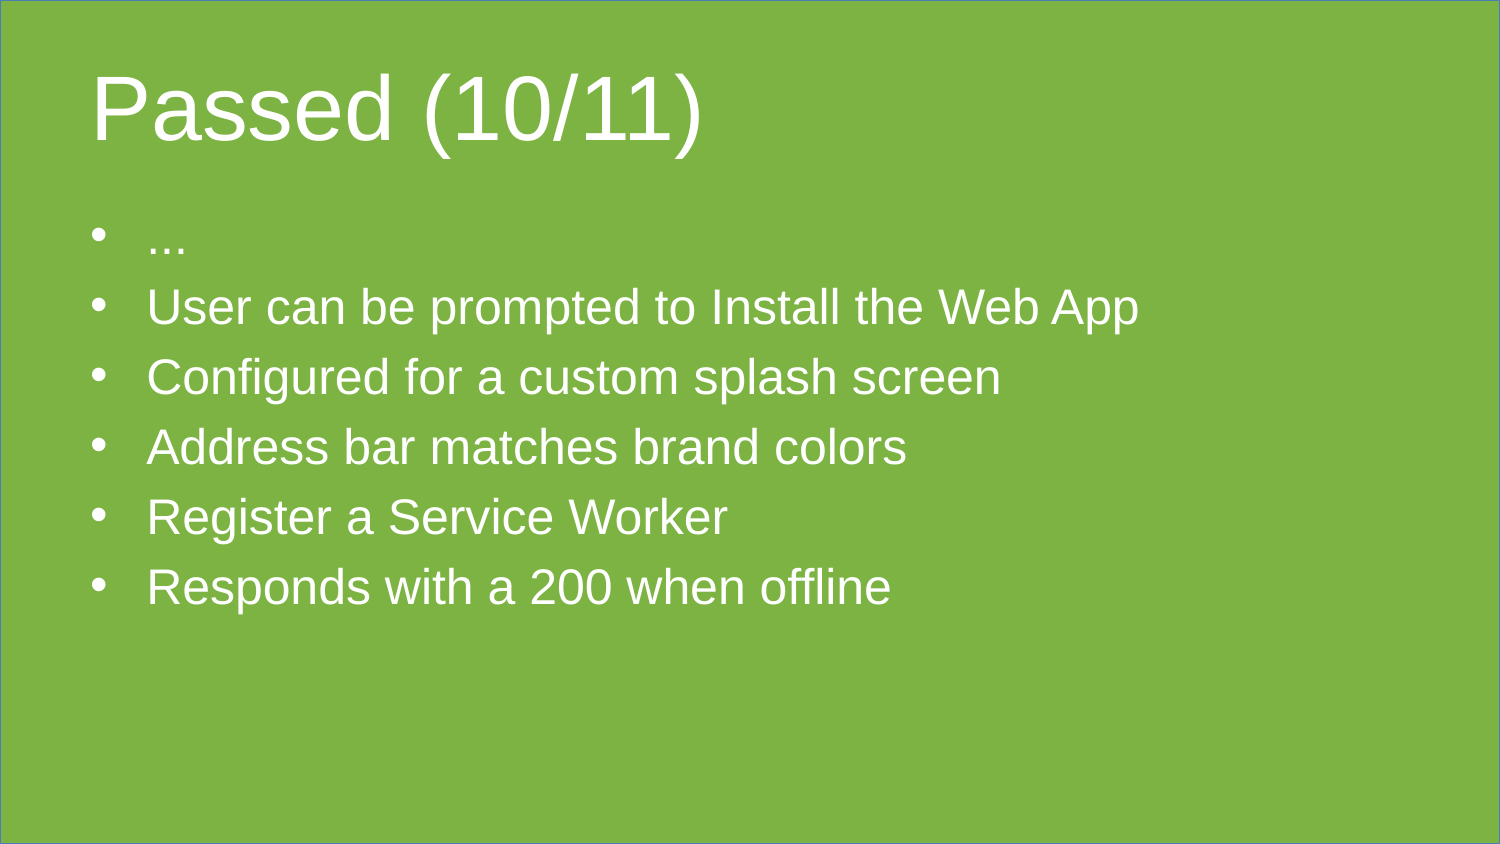

# Passed (10/11)
...
User can be prompted to Install the Web App
Configured for a custom splash screen
Address bar matches brand colors
Register a Service Worker
Responds with a 200 when offline